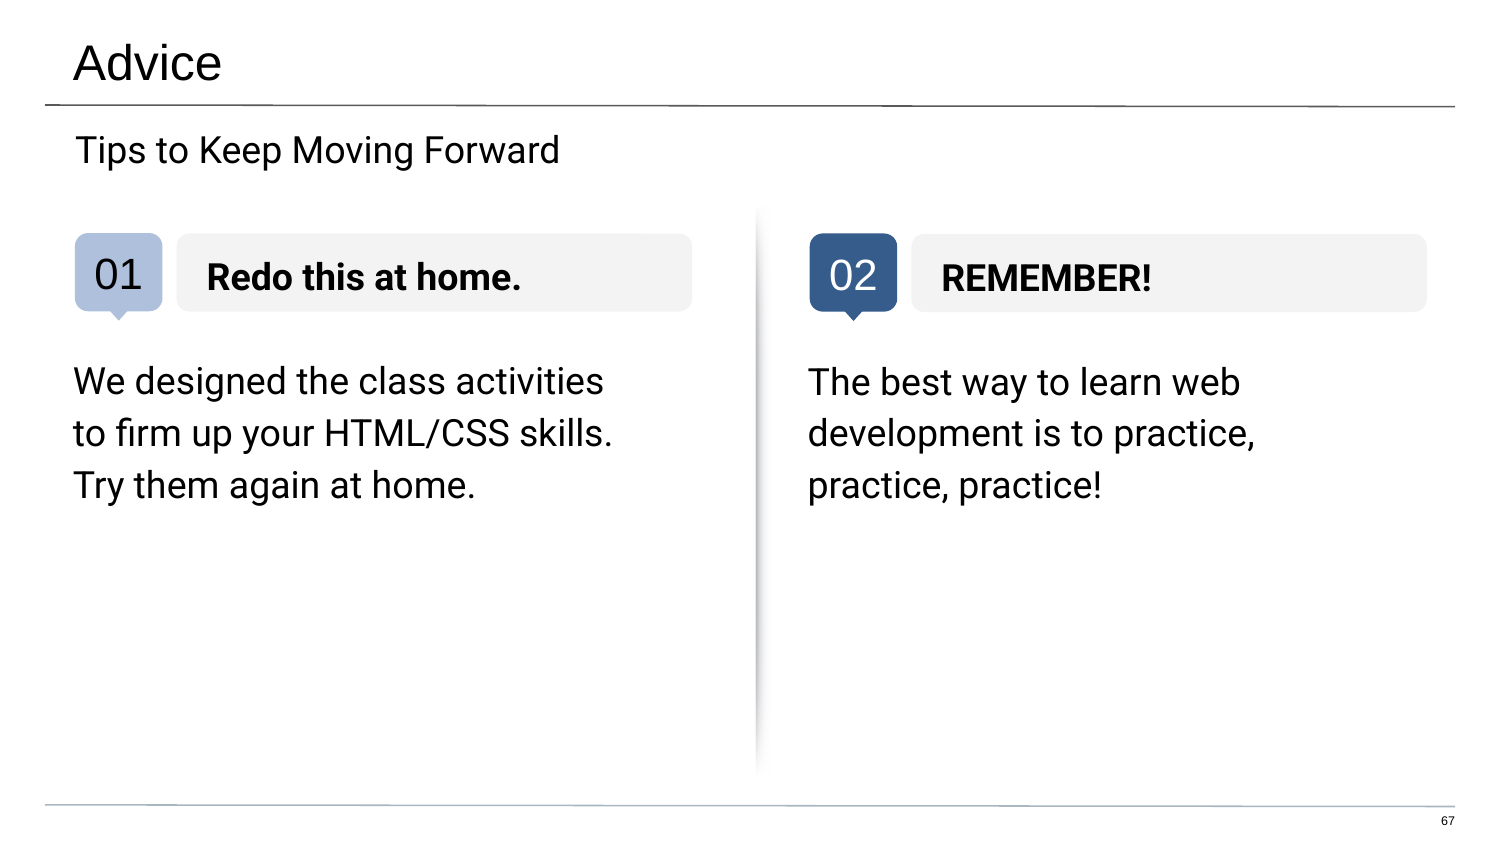

# Advice
Tips to Keep Moving Forward
Redo this at home.
REMEMBER!
We designed the class activities
to firm up your HTML/CSS skills. Try them again at home.

The best way to learn web development is to practice, practice, practice!